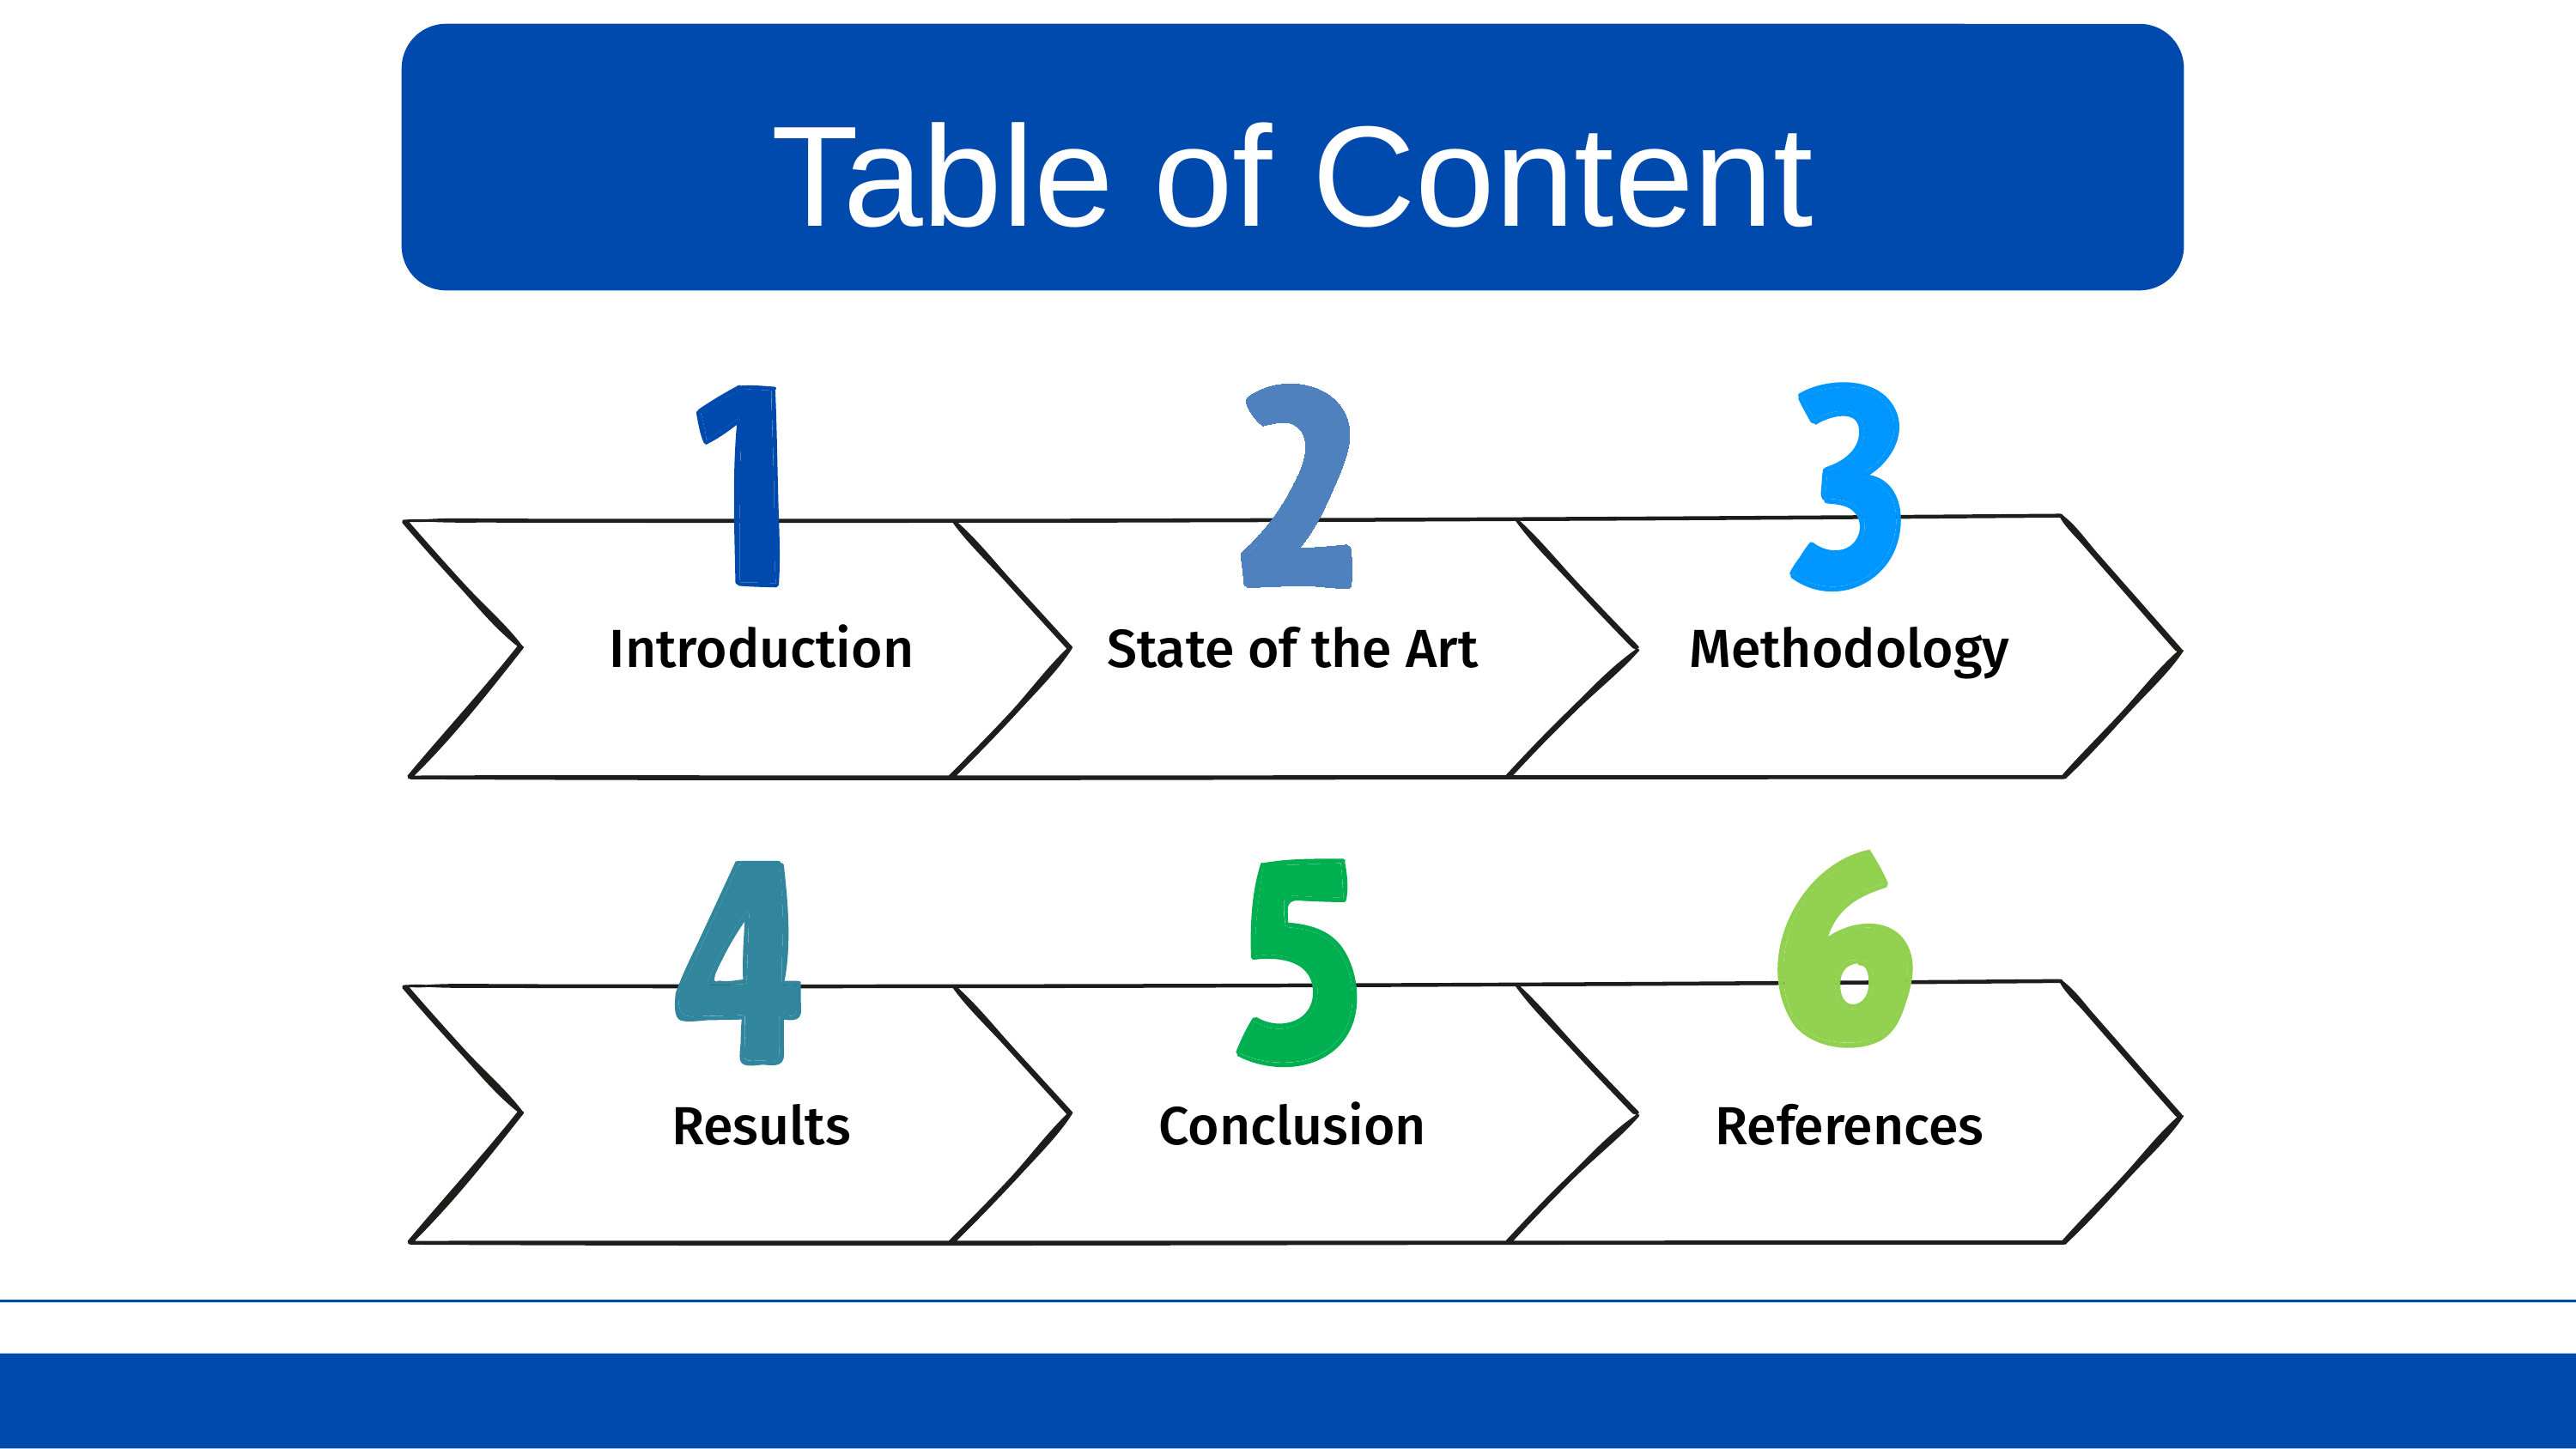

Table of Content

Introduction
State of the Art
Methodology

Results
Conclusion
References